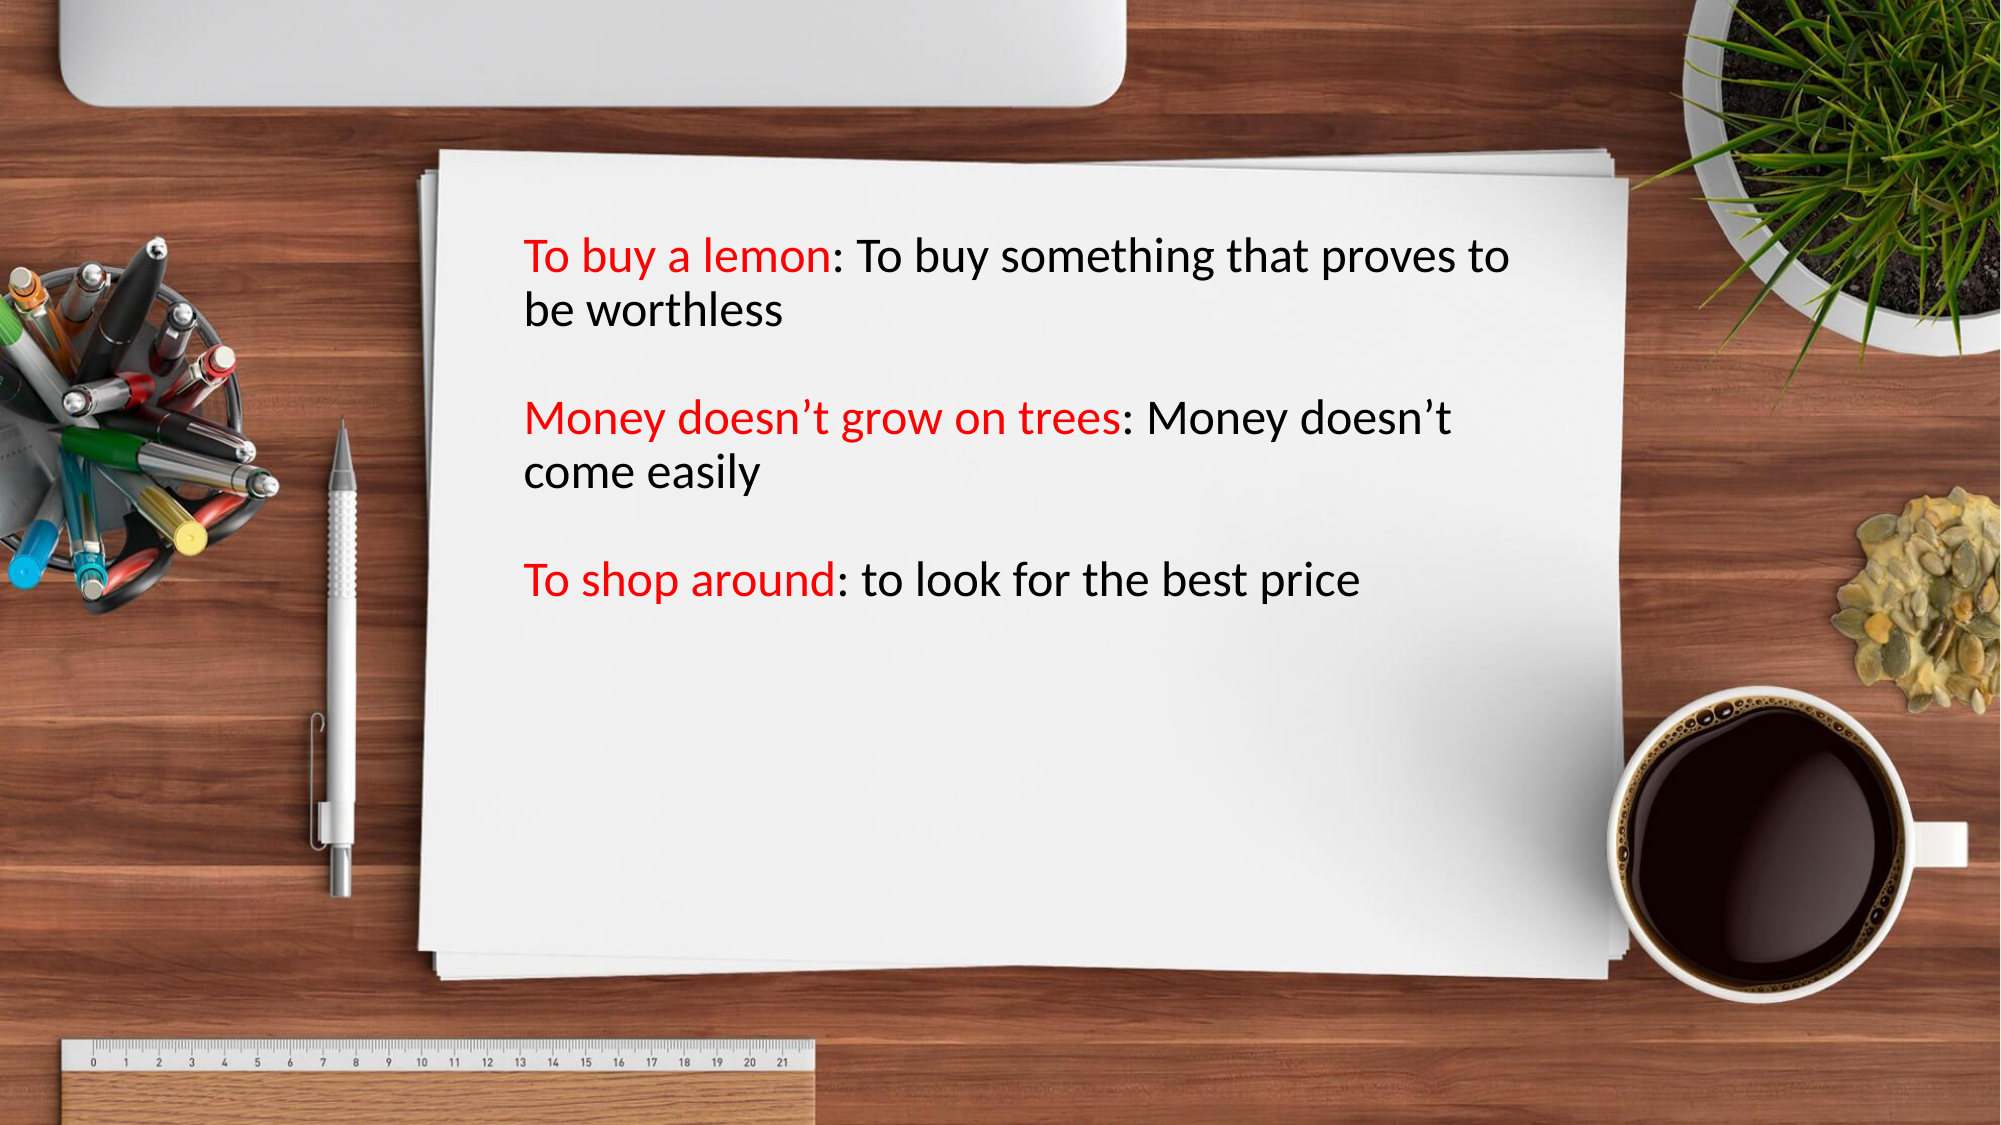

# To buy a lemon: To buy something that proves to be worthless Money doesn’t grow on trees: Money doesn’t come easily To shop around: to look for the best price